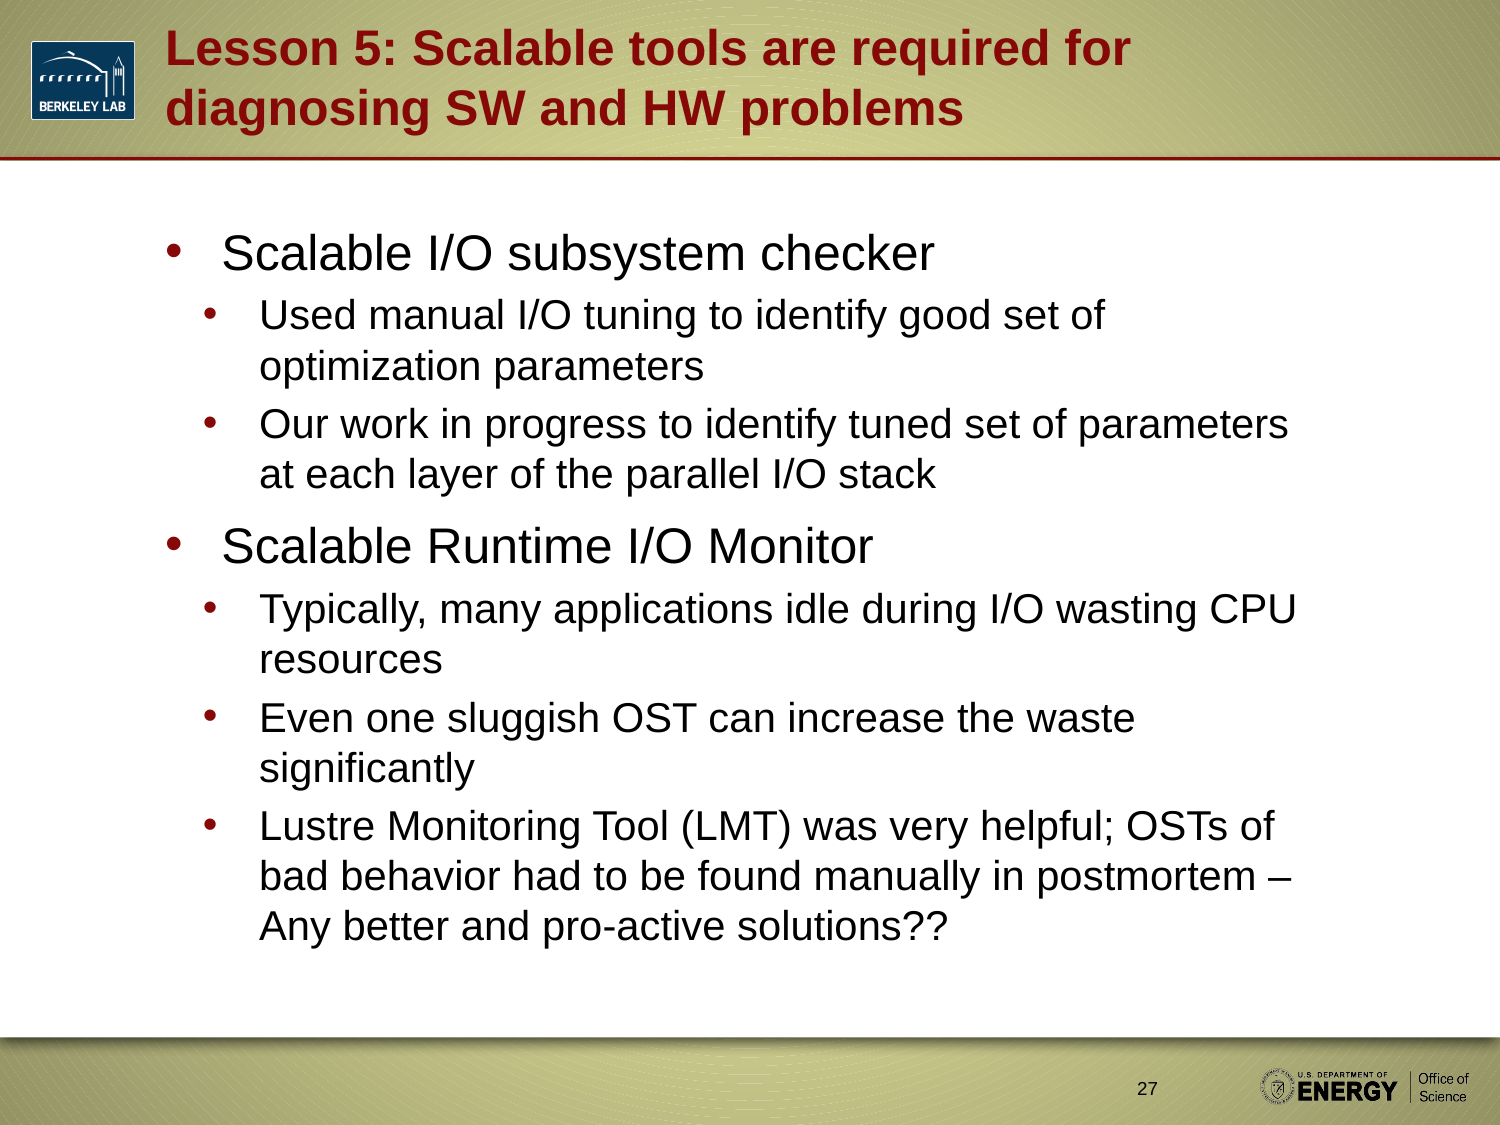

# Lesson 5: Scalable tools are required for diagnosing SW and HW problems
Scalable I/O subsystem checker
Used manual I/O tuning to identify good set of optimization parameters
Our work in progress to identify tuned set of parameters at each layer of the parallel I/O stack
Scalable Runtime I/O Monitor
Typically, many applications idle during I/O wasting CPU resources
Even one sluggish OST can increase the waste significantly
Lustre Monitoring Tool (LMT) was very helpful; OSTs of bad behavior had to be found manually in postmortem – Any better and pro-active solutions??

27